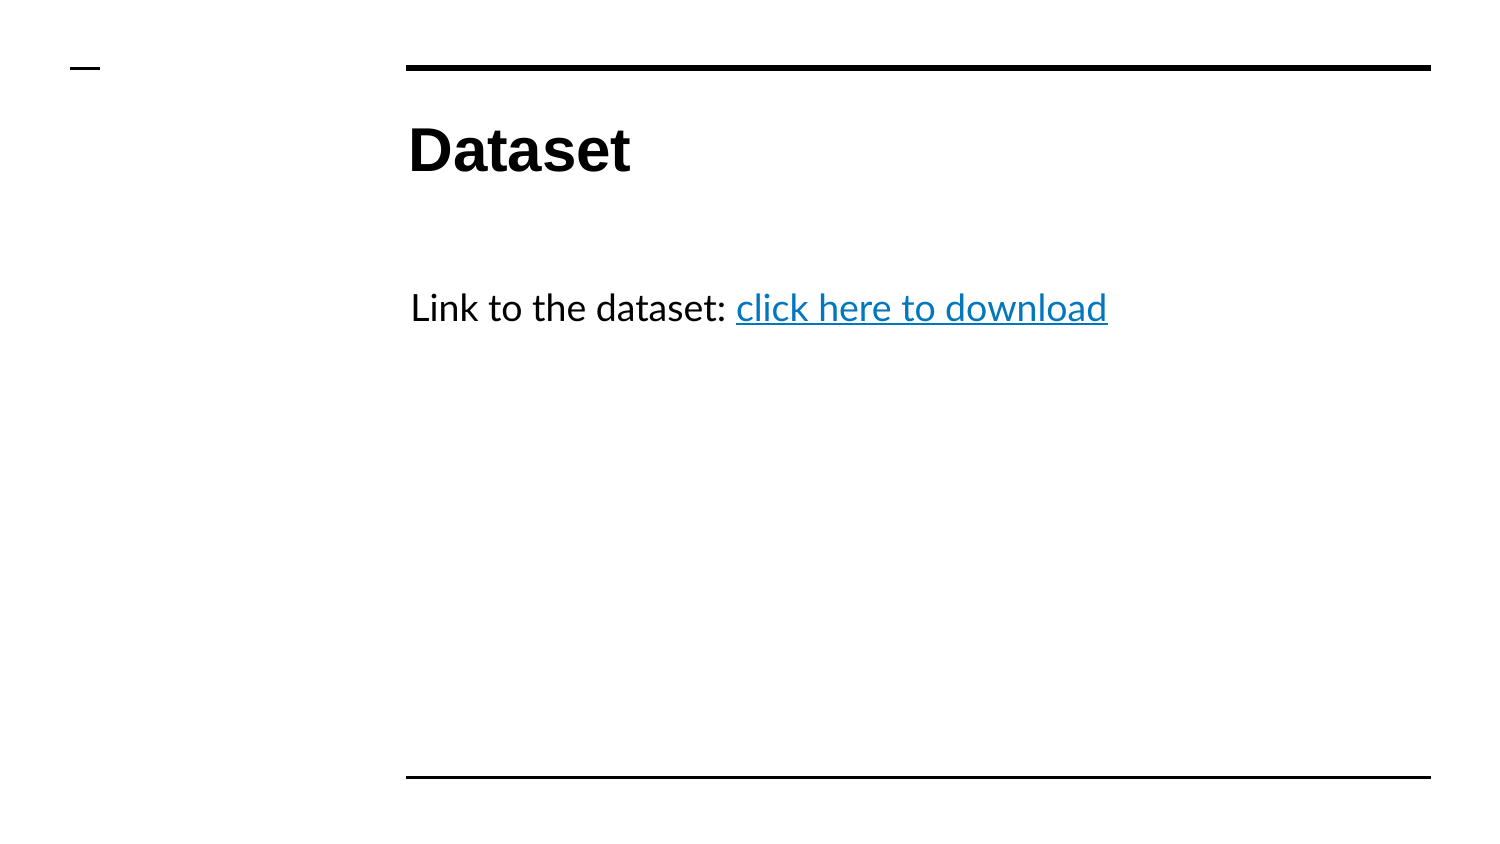

# Dataset
Link to the dataset: click here to download